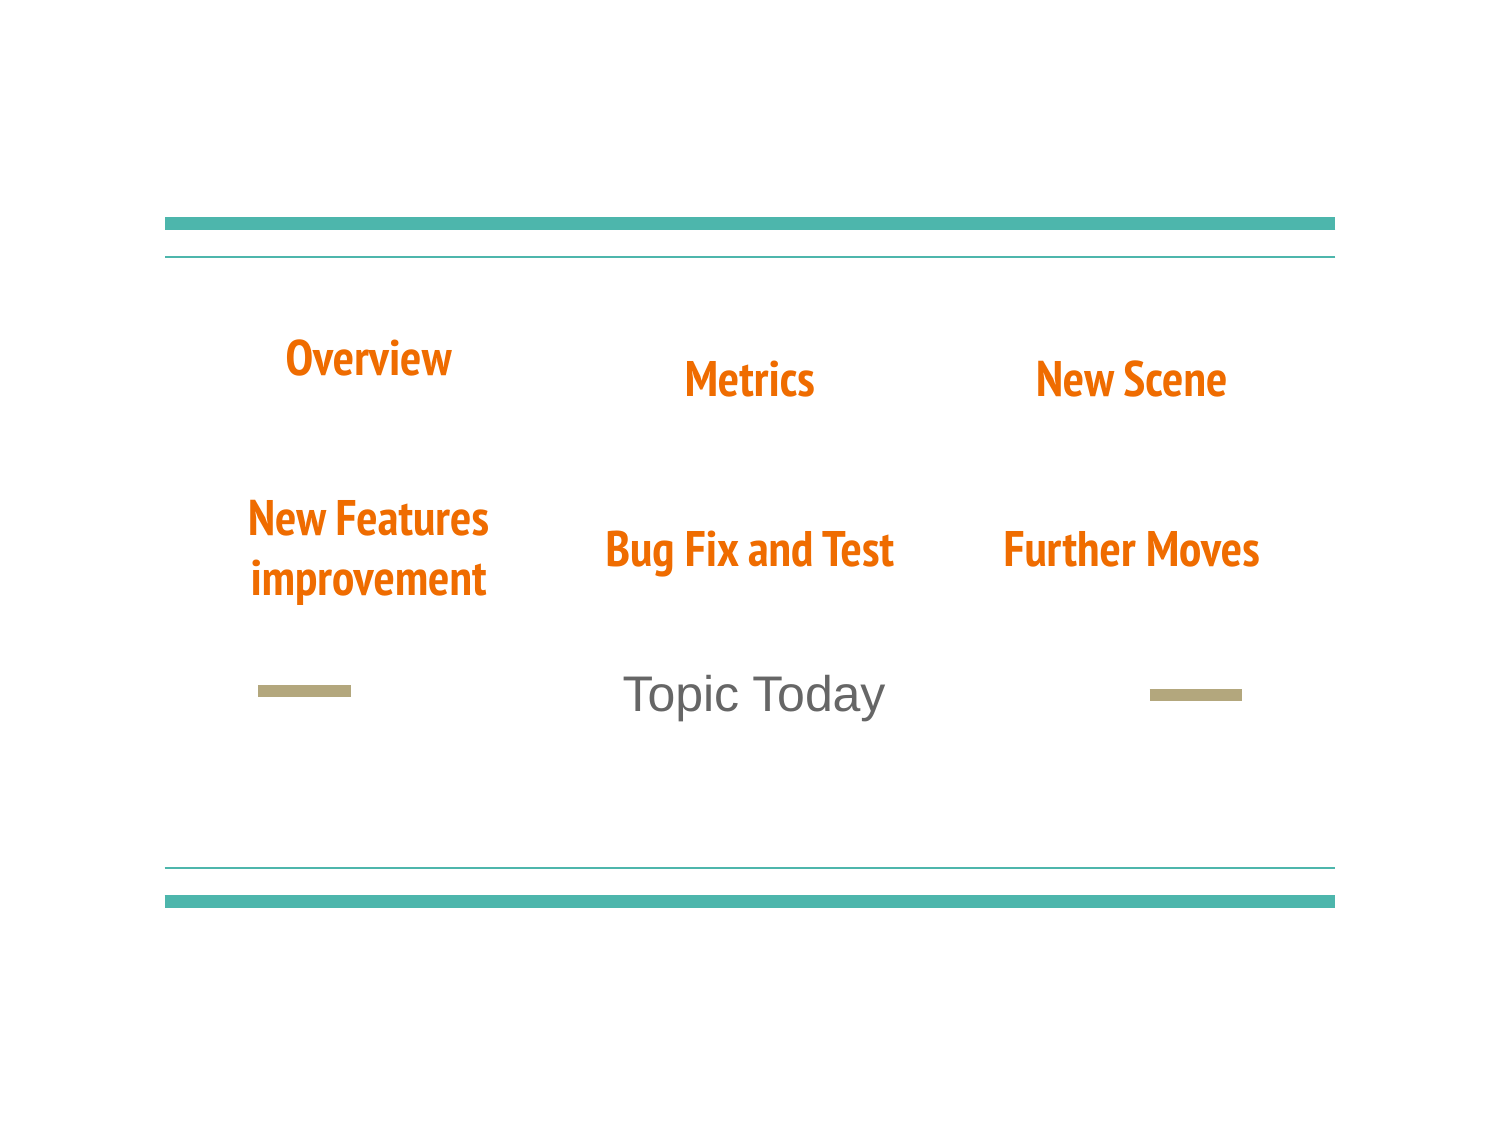

# Overview
Metrics
New Scene
Bug Fix and Test
Further Moves
New Features improvement
 Topic Today